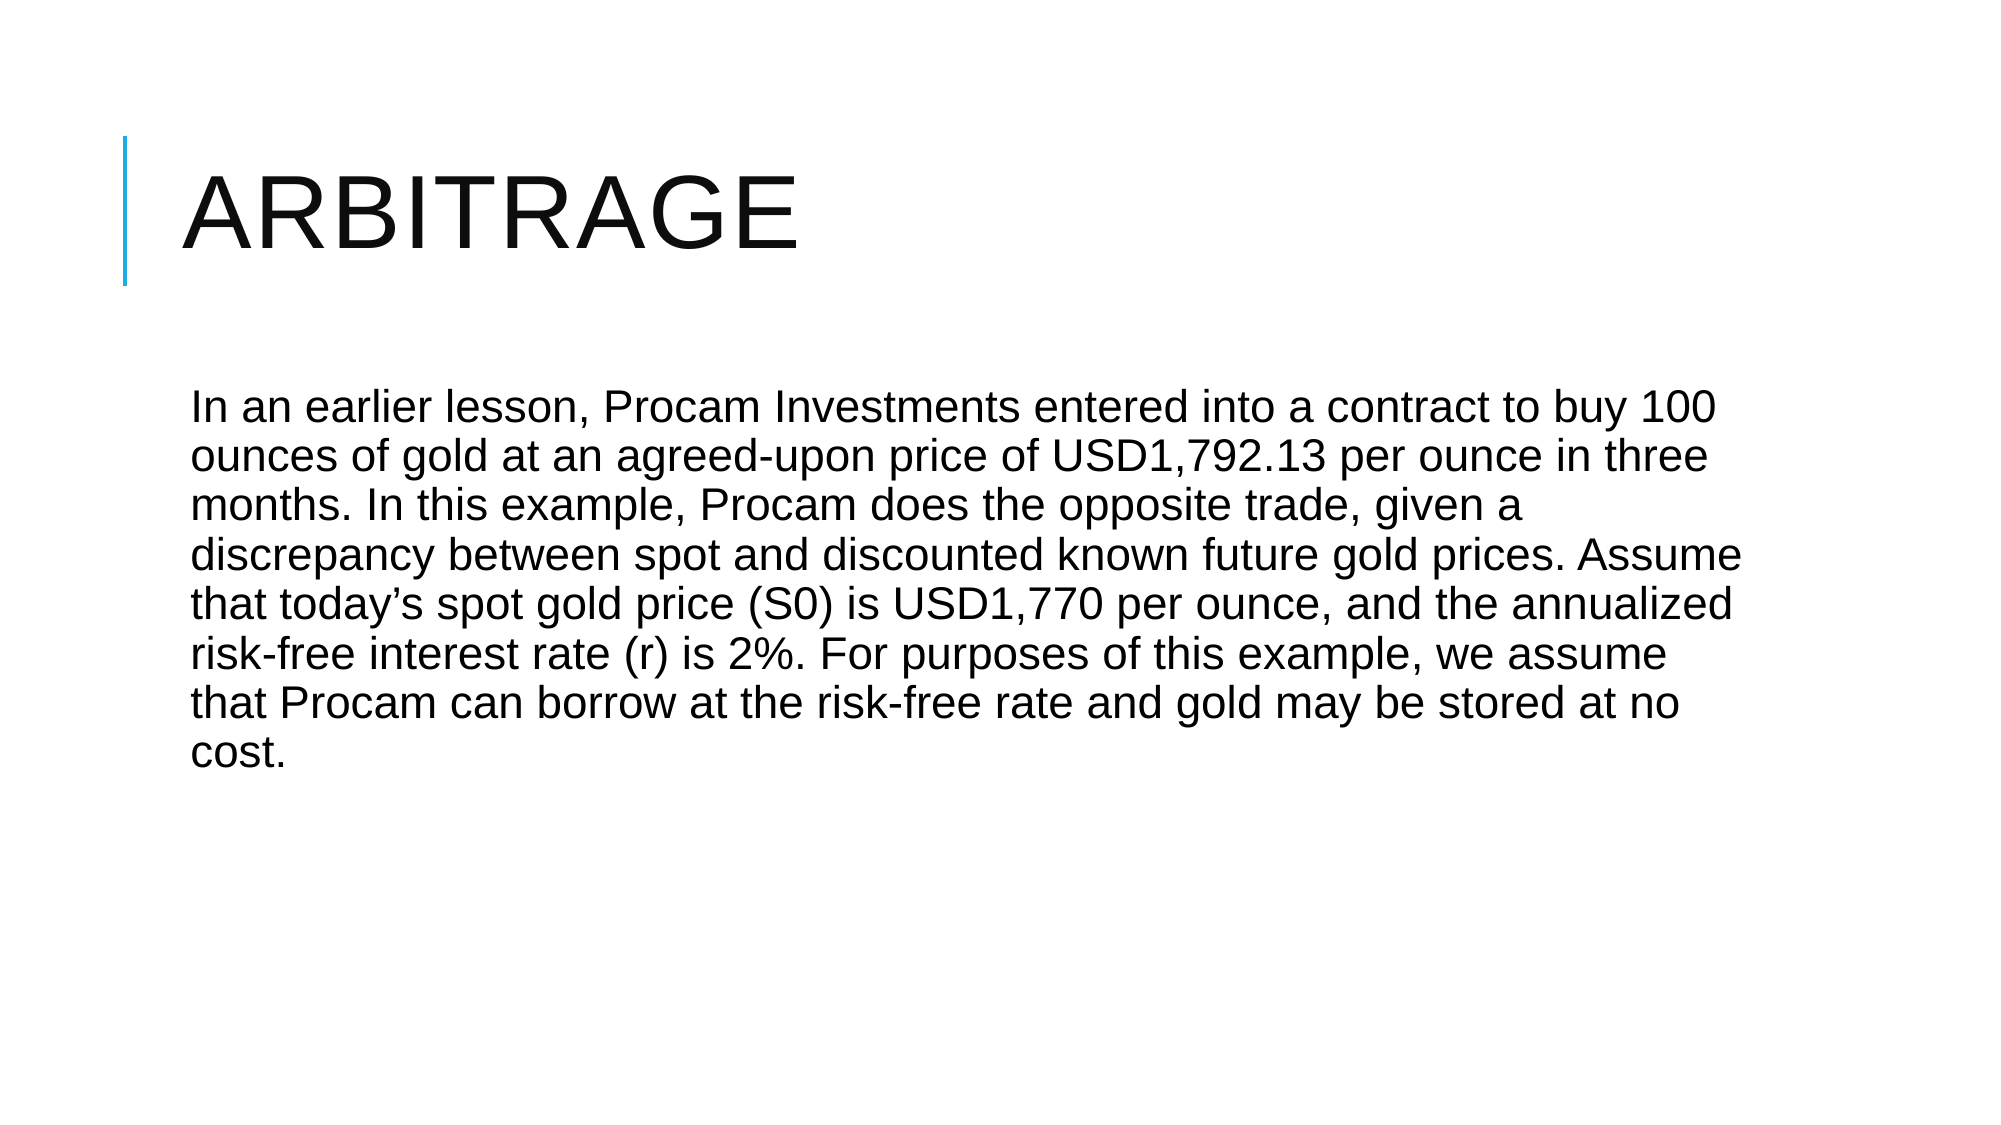

# arbitrage
In an earlier lesson, Procam Investments entered into a contract to buy 100 ounces of gold at an agreed-upon price of USD1,792.13 per ounce in three months. In this example, Procam does the opposite trade, given a discrepancy between spot and discounted known future gold prices. Assume that today’s spot gold price (S0) is USD1,770 per ounce, and the annualized risk-free interest rate (r) is 2%. For purposes of this example, we assume that Procam can borrow at the risk-free rate and gold may be stored at no cost.